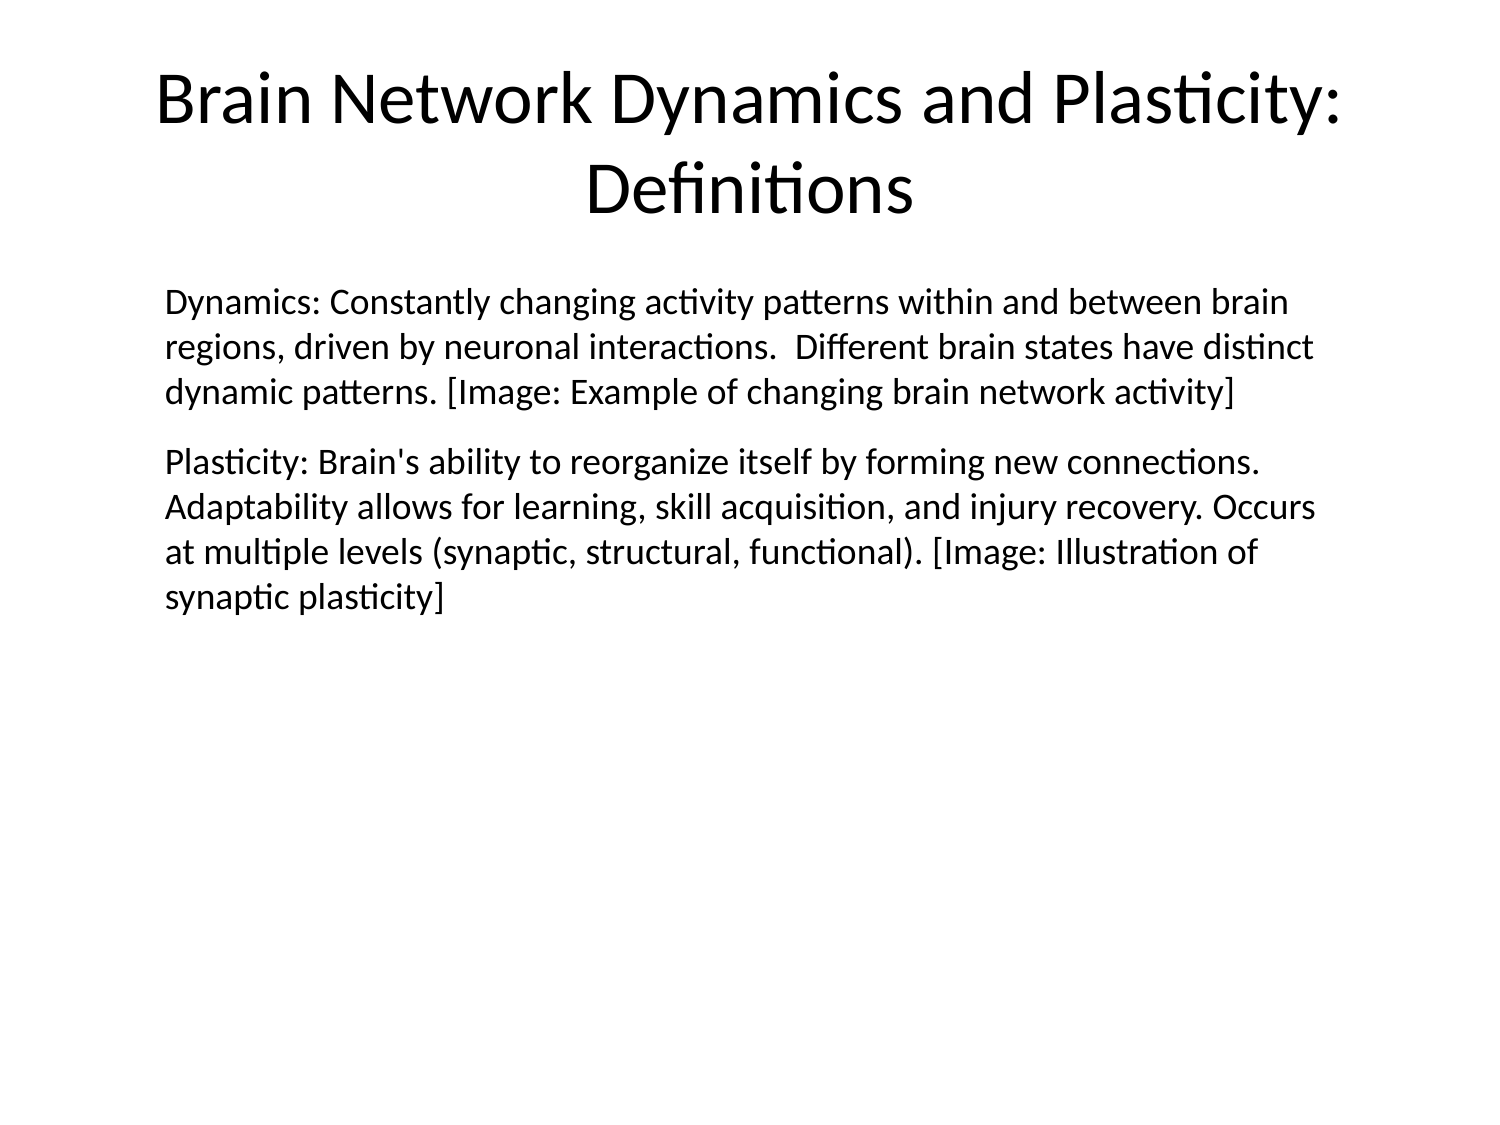

# Brain Network Dynamics and Plasticity: Definitions

Dynamics: Constantly changing activity patterns within and between brain regions, driven by neuronal interactions.  Different brain states have distinct dynamic patterns. [Image: Example of changing brain network activity]
Plasticity: Brain's ability to reorganize itself by forming new connections. Adaptability allows for learning, skill acquisition, and injury recovery. Occurs at multiple levels (synaptic, structural, functional). [Image: Illustration of synaptic plasticity]